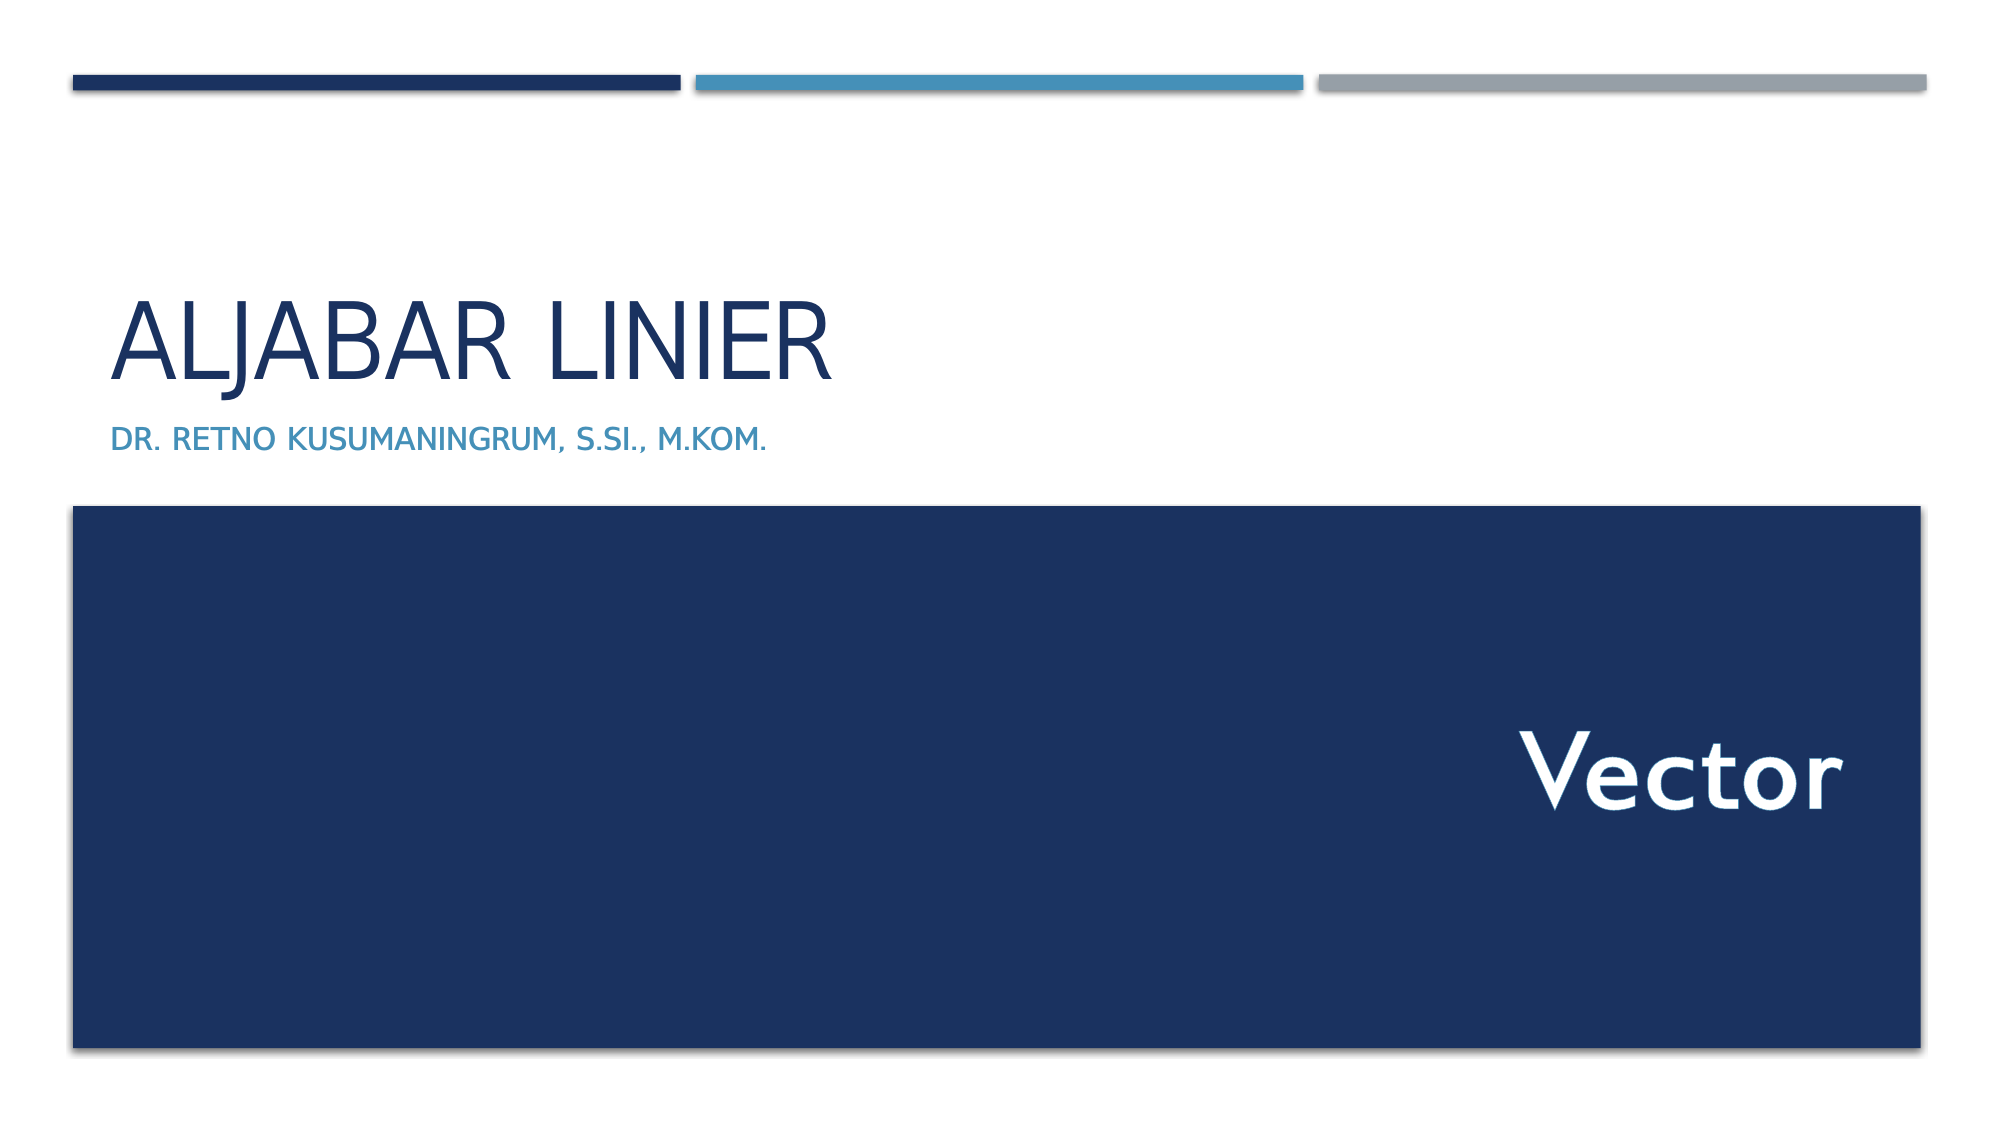

# ALJABAR LINIER
Dr. RETNO KUSUMANINGRUM, S.SI., M.Kom.
Vector